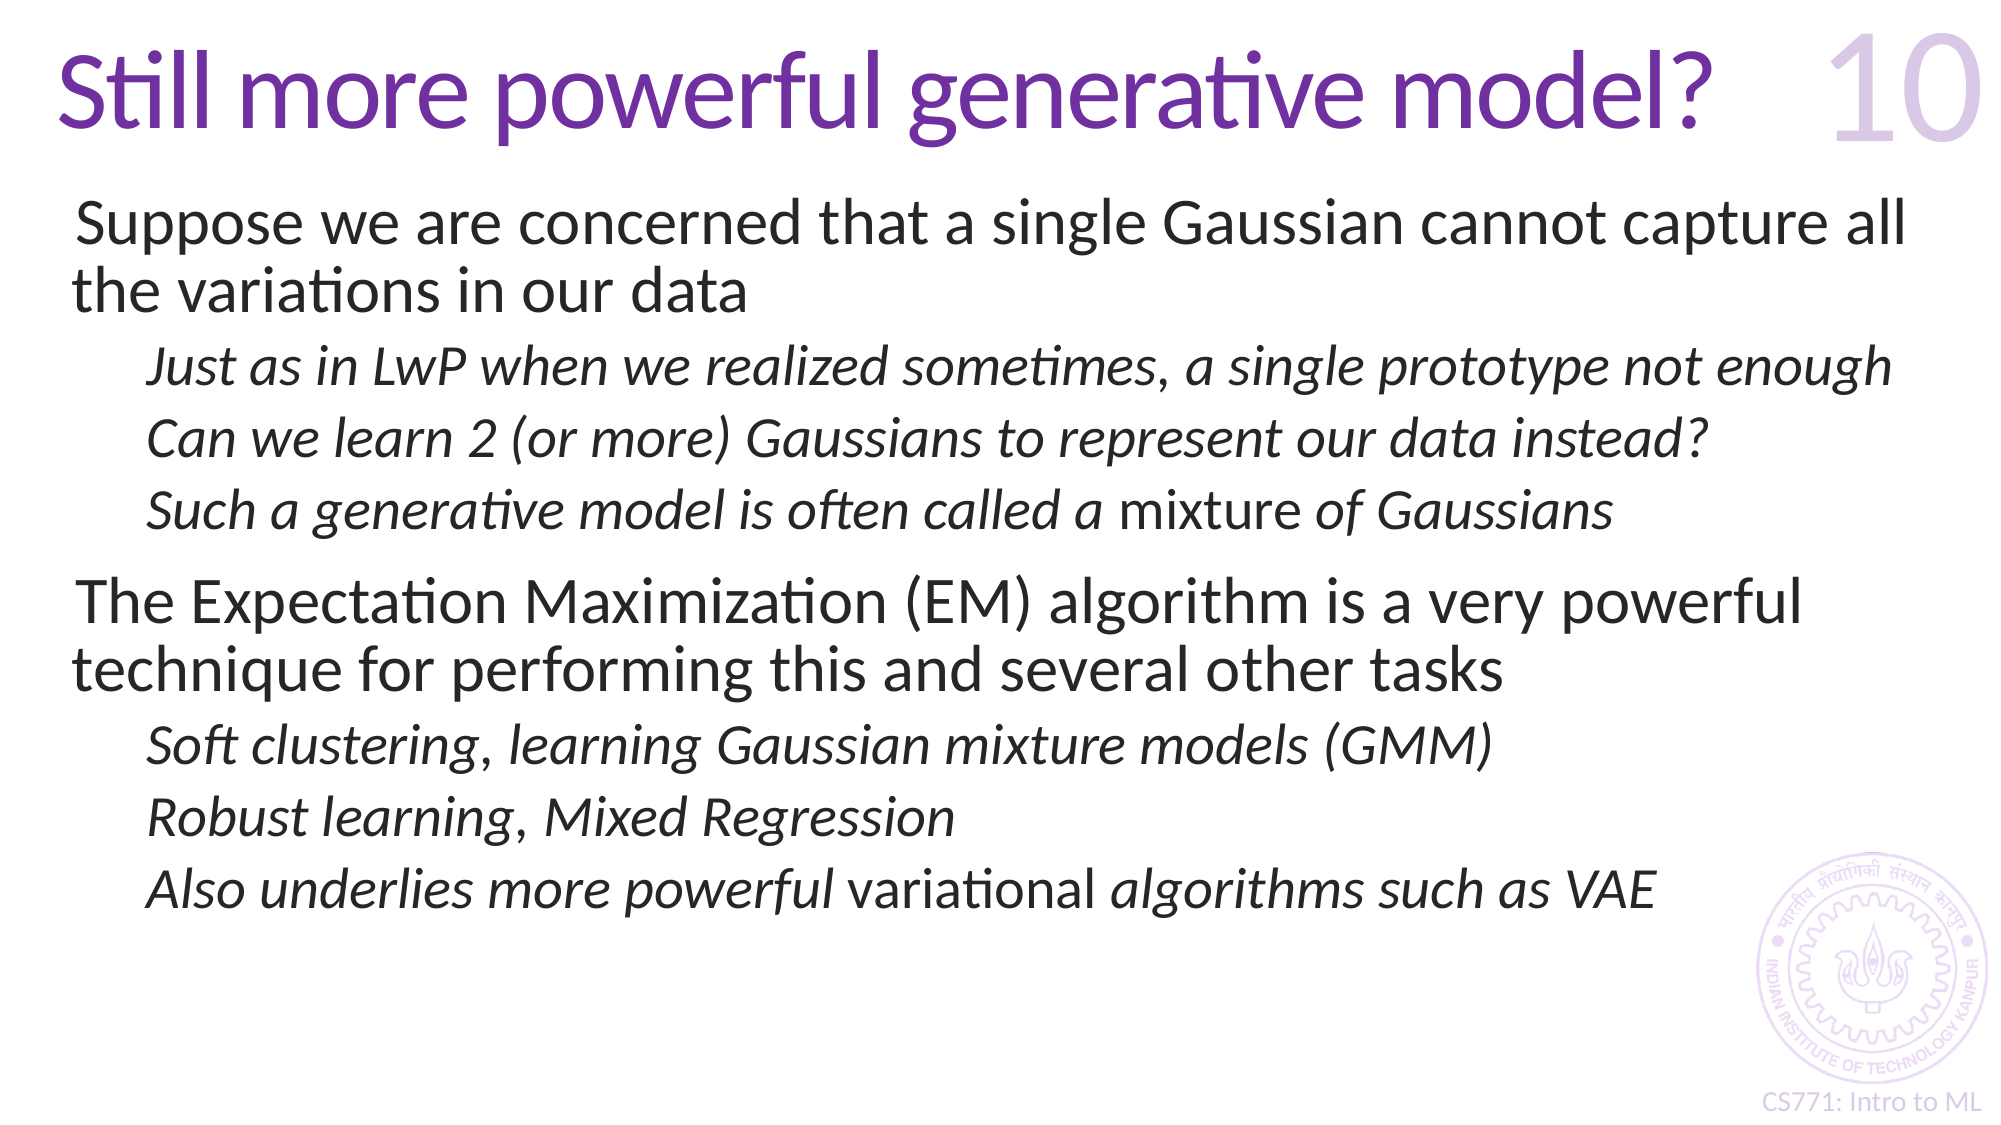

# Still more powerful generative model?
10
Suppose we are concerned that a single Gaussian cannot capture all the variations in our data
Just as in LwP when we realized sometimes, a single prototype not enough
Can we learn 2 (or more) Gaussians to represent our data instead?
Such a generative model is often called a mixture of Gaussians
The Expectation Maximization (EM) algorithm is a very powerful technique for performing this and several other tasks
Soft clustering, learning Gaussian mixture models (GMM)
Robust learning, Mixed Regression
Also underlies more powerful variational algorithms such as VAE